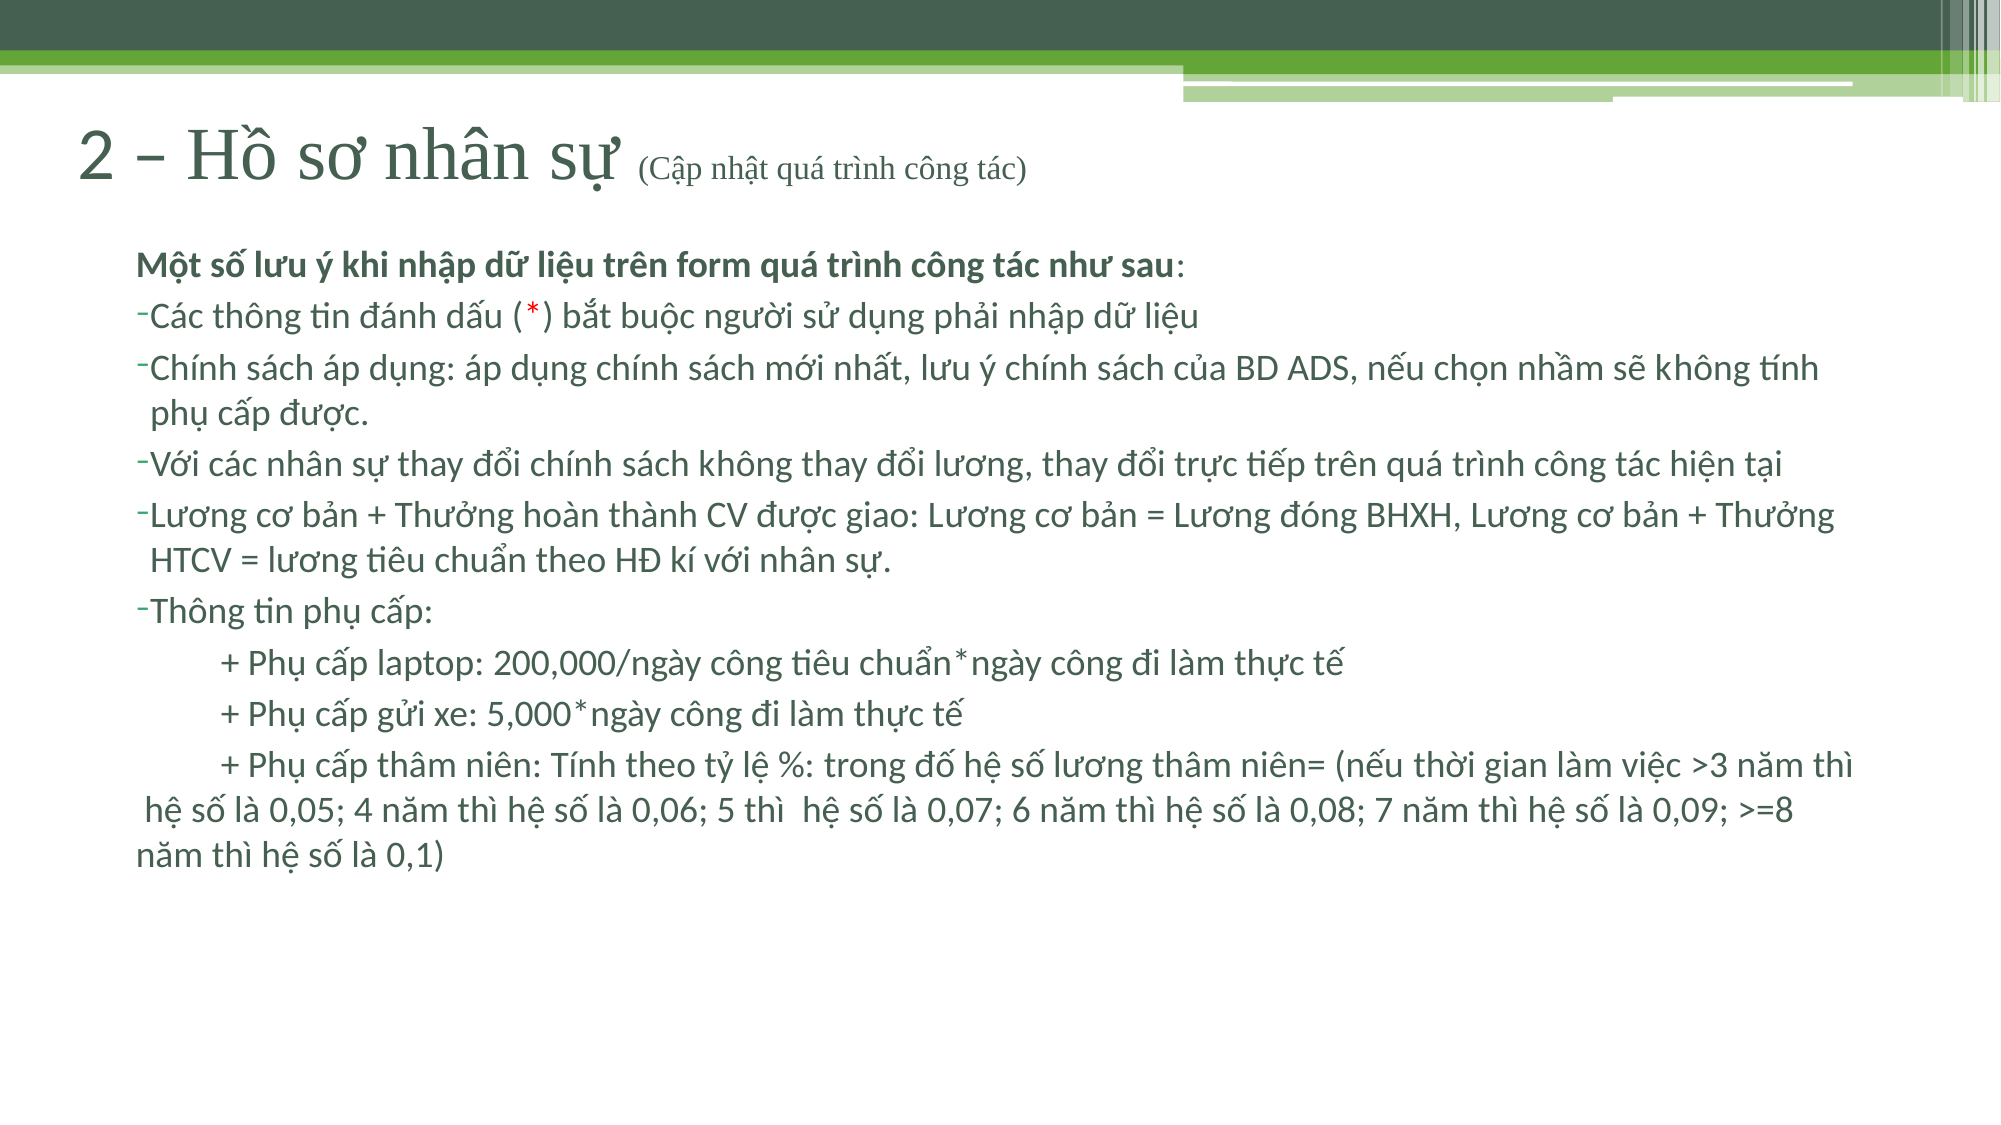

# 2 – Hồ sơ nhân sự (Cập nhật quá trình công tác)
Một số lưu ý khi nhập dữ liệu trên form quá trình công tác như sau:
Các thông tin đánh dấu (*) bắt buộc người sử dụng phải nhập dữ liệu
Chính sách áp dụng: áp dụng chính sách mới nhất, lưu ý chính sách của BD ADS, nếu chọn nhầm sẽ không tính phụ cấp được.
Với các nhân sự thay đổi chính sách không thay đổi lương, thay đổi trực tiếp trên quá trình công tác hiện tại
Lương cơ bản + Thưởng hoàn thành CV được giao: Lương cơ bản = Lương đóng BHXH, Lương cơ bản + Thưởng HTCV = lương tiêu chuẩn theo HĐ kí với nhân sự.
Thông tin phụ cấp:
          + Phụ cấp laptop: 200,000/ngày công tiêu chuẩn*ngày công đi làm thực tế
          + Phụ cấp gửi xe: 5,000*ngày công đi làm thực tế
          + Phụ cấp thâm niên: Tính theo tỷ lệ %: trong đố hệ số lương thâm niên= (nếu thời gian làm việc >3 năm thì  hệ số là 0,05; 4 năm thì hệ số là 0,06; 5 thì  hệ số là 0,07; 6 năm thì hệ số là 0,08; 7 năm thì hệ số là 0,09; >=8 năm thì hệ số là 0,1)